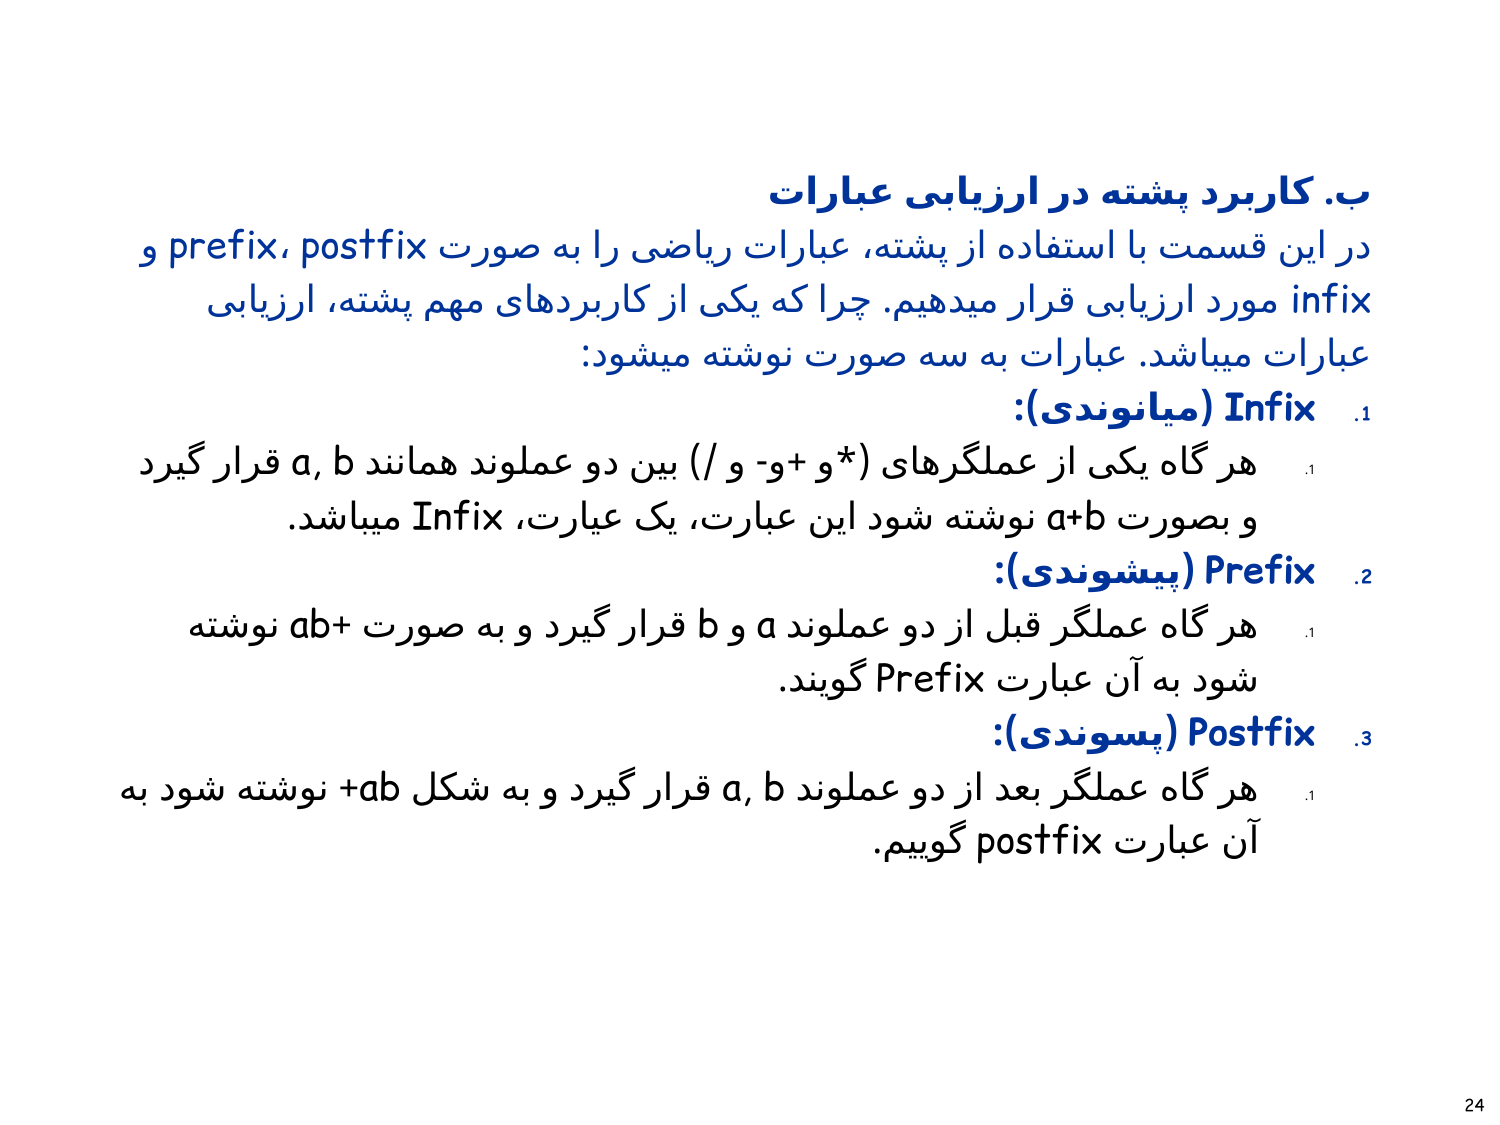

#
ب. کاربرد پشته در ارزیابی عبارات
در این قسمت با استفاده از پشته، عبارات ریاضی را به صورت prefix، postfix و infix مورد ارزیابی قرار میدهیم. چرا که یکی از کاربردهای مهم پشته، ارزیابی عبارات میباشد. عبارات به سه صورت نوشته میشود:
Infix (میانوندی):
هر گاه یکی از عملگرهای (*و +و- و /) بین دو عملوند همانند a, b قرار گیرد و بصورت a+b نوشته شود این عبارت، یک عیارت، Infix میباشد.
Prefix (پیشوندی):
هر گاه عملگر قبل از دو عملوند a و b قرار گیرد و به صورت +ab نوشته شود به آن عبارت Prefix گویند.
Postfix (پسوندی):
هر گاه عملگر بعد از دو عملوند a, b قرار گیرد و به شکل ab+ نوشته شود به آن عبارت postfix گوییم.
24